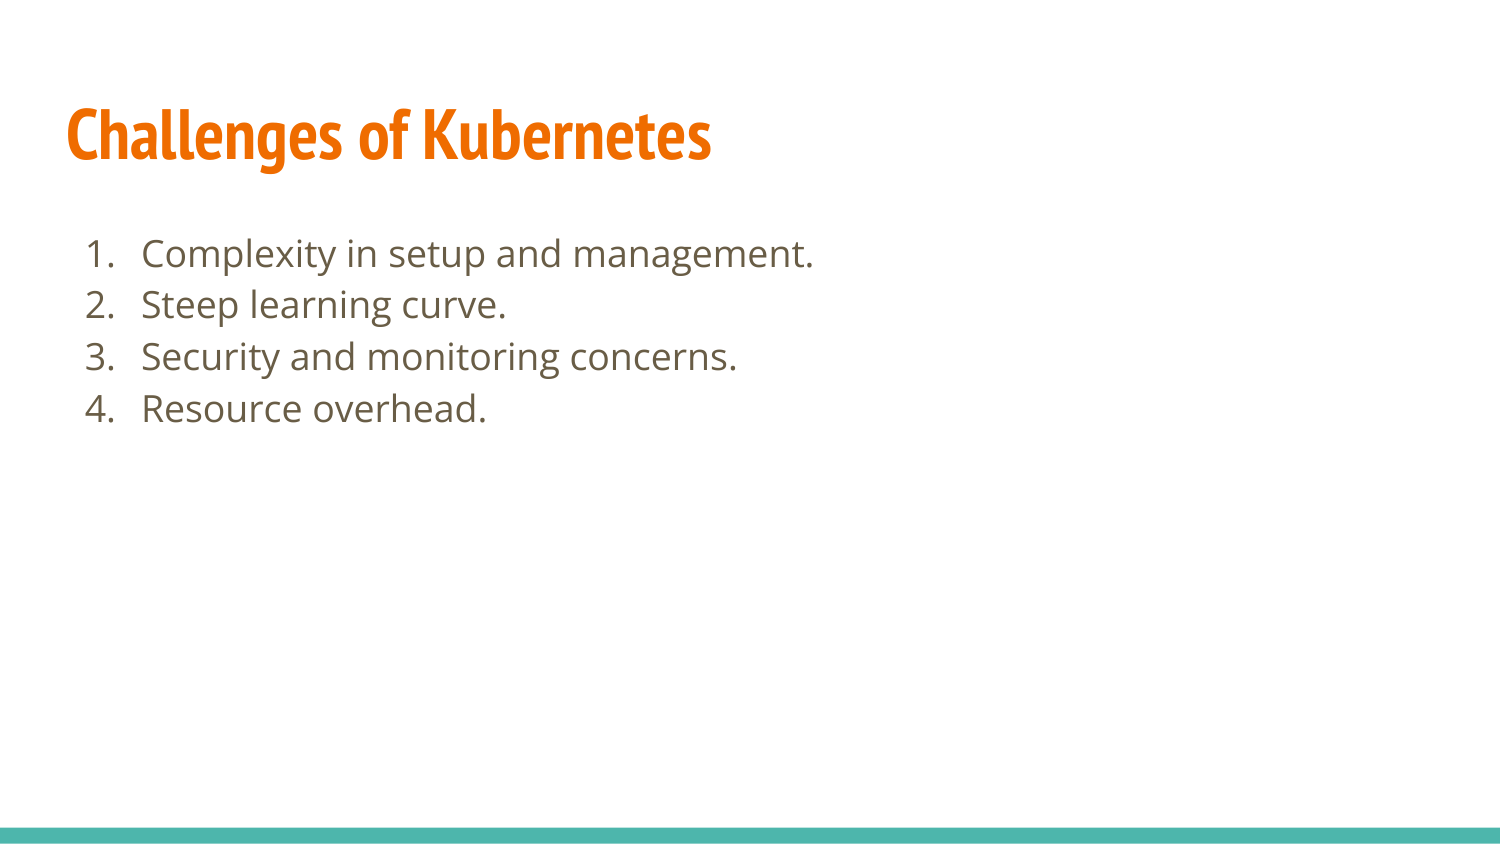

# Challenges of Kubernetes
Complexity in setup and management.
Steep learning curve.
Security and monitoring concerns.
Resource overhead.